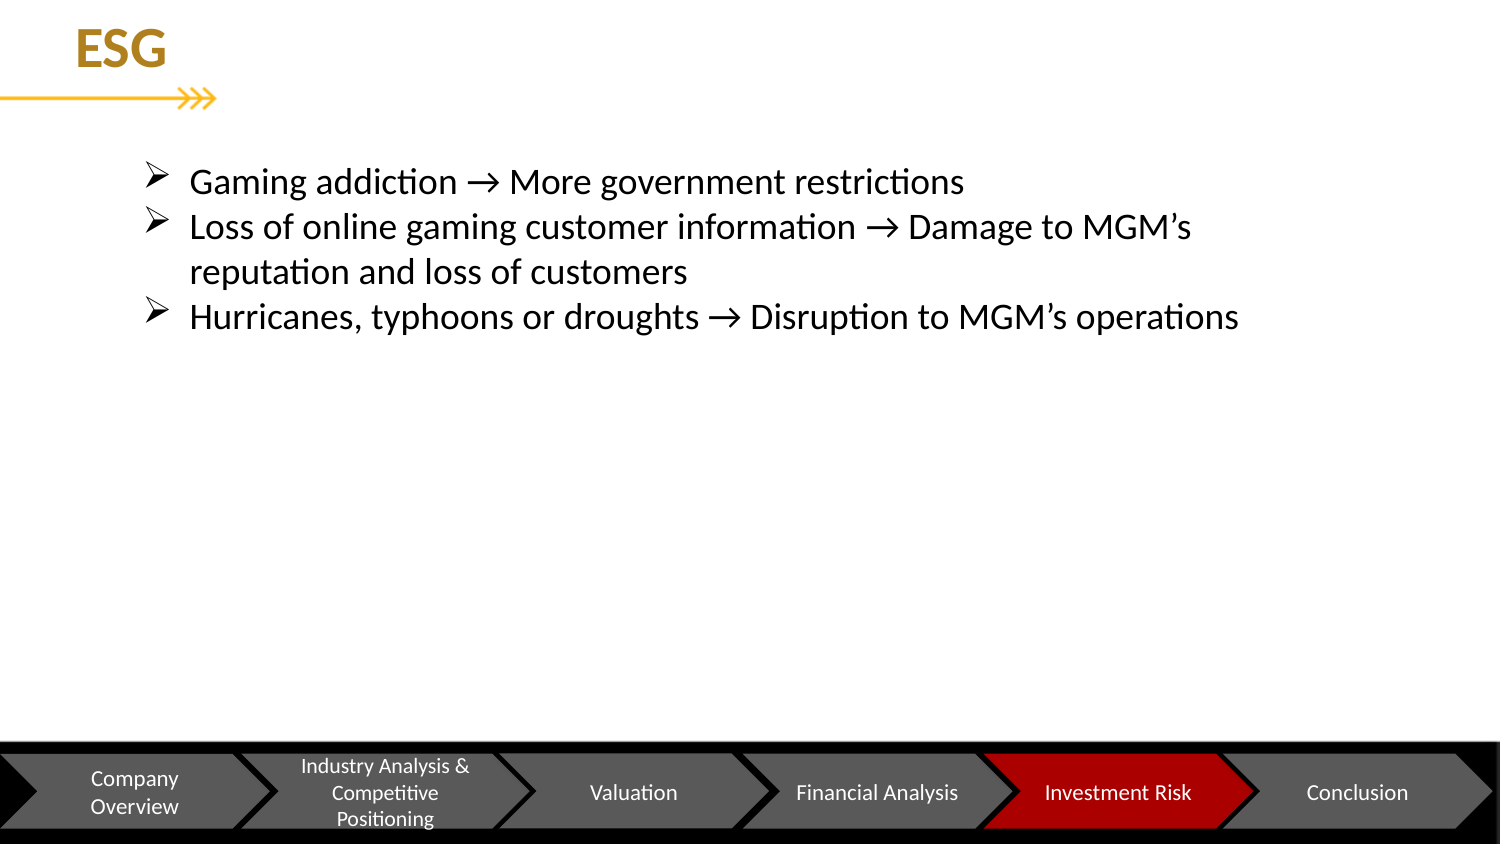

ESG
Gaming addiction → More government restrictions
Loss of online gaming customer information → Damage to MGM’s reputation and loss of customers
Hurricanes, typhoons or droughts → Disruption to MGM’s operations